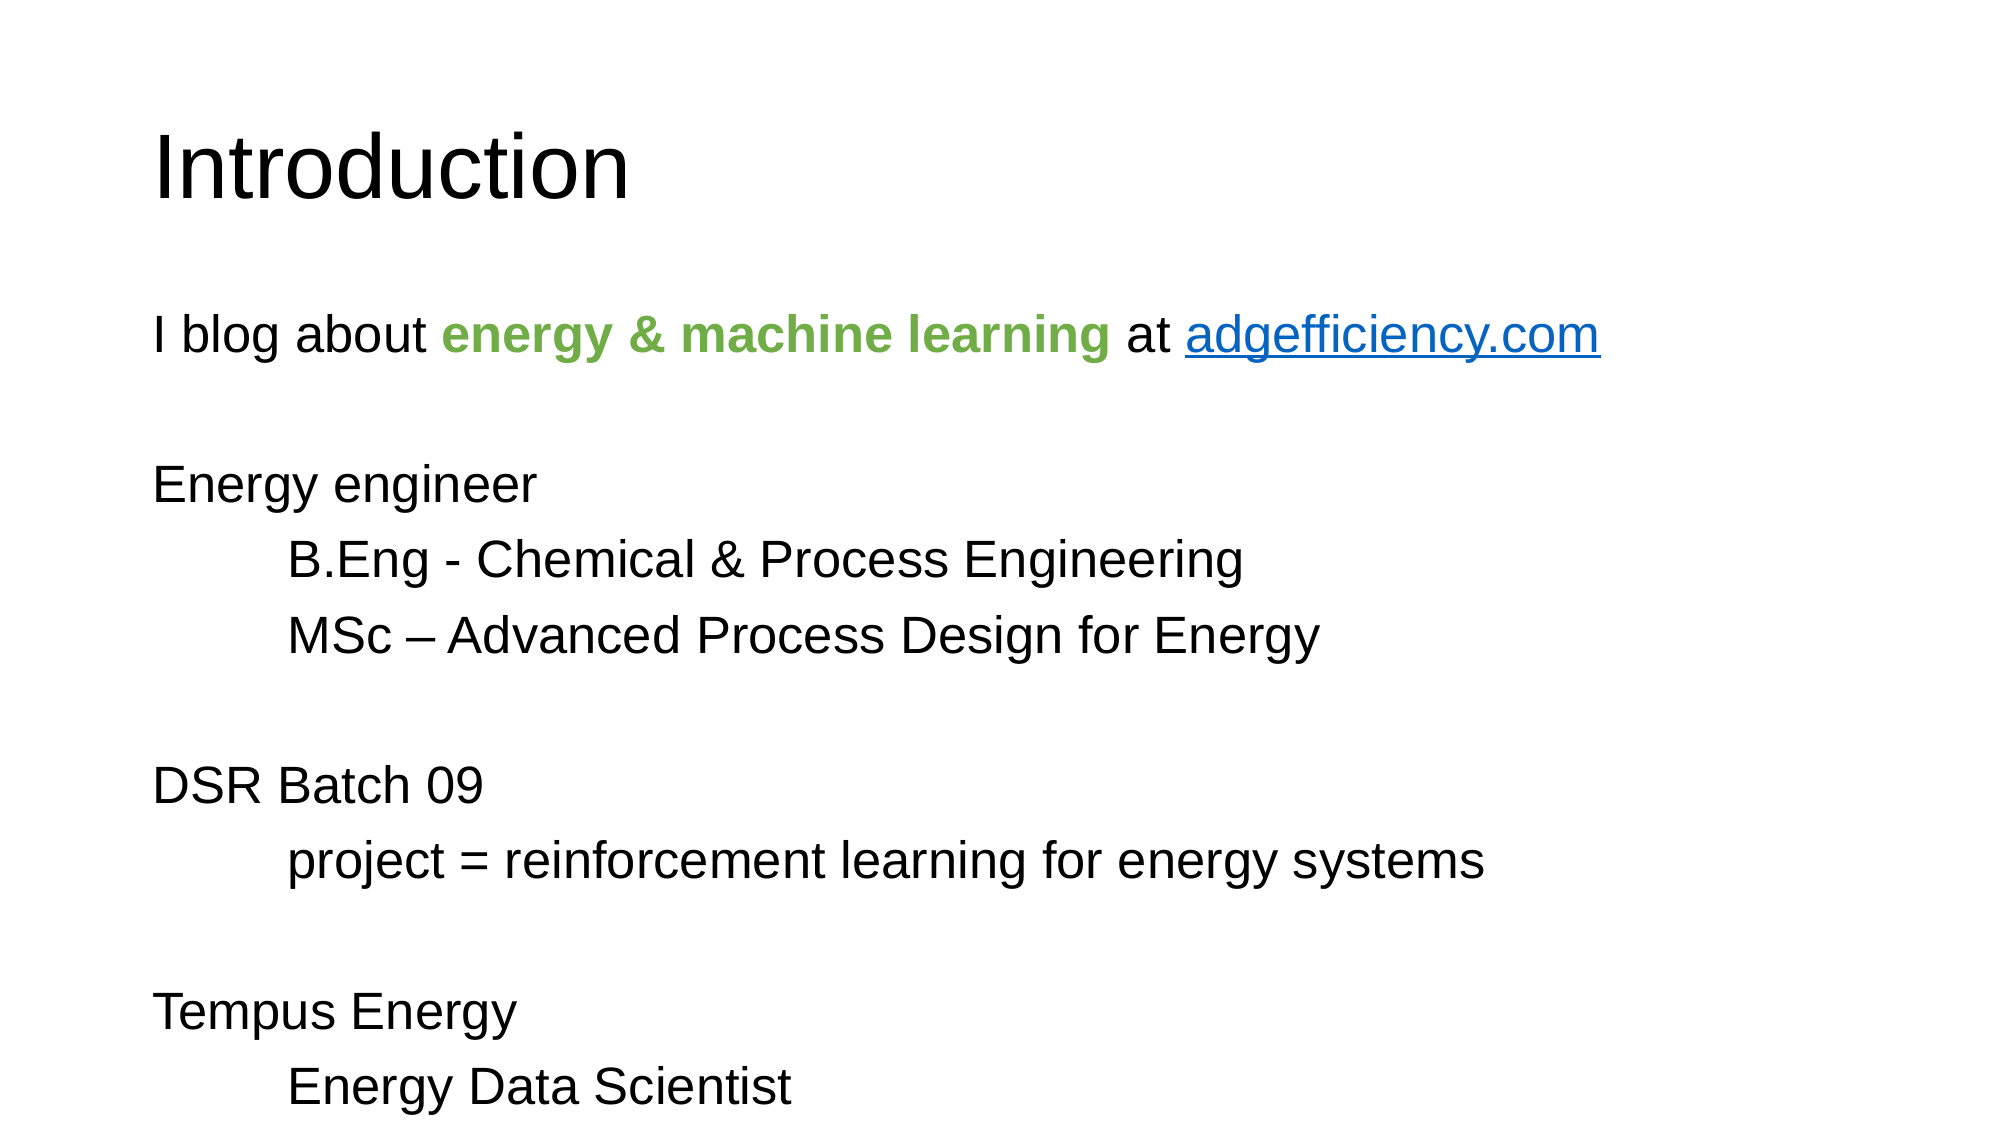

# Introduction
I blog about energy & machine learning at adgefficiency.com

Energy engineer
	B.Eng - Chemical & Process Engineering
	MSc – Advanced Process Design for Energy

DSR Batch 09
	project = reinforcement learning for energy systems

Tempus Energy
	Energy Data Scientist